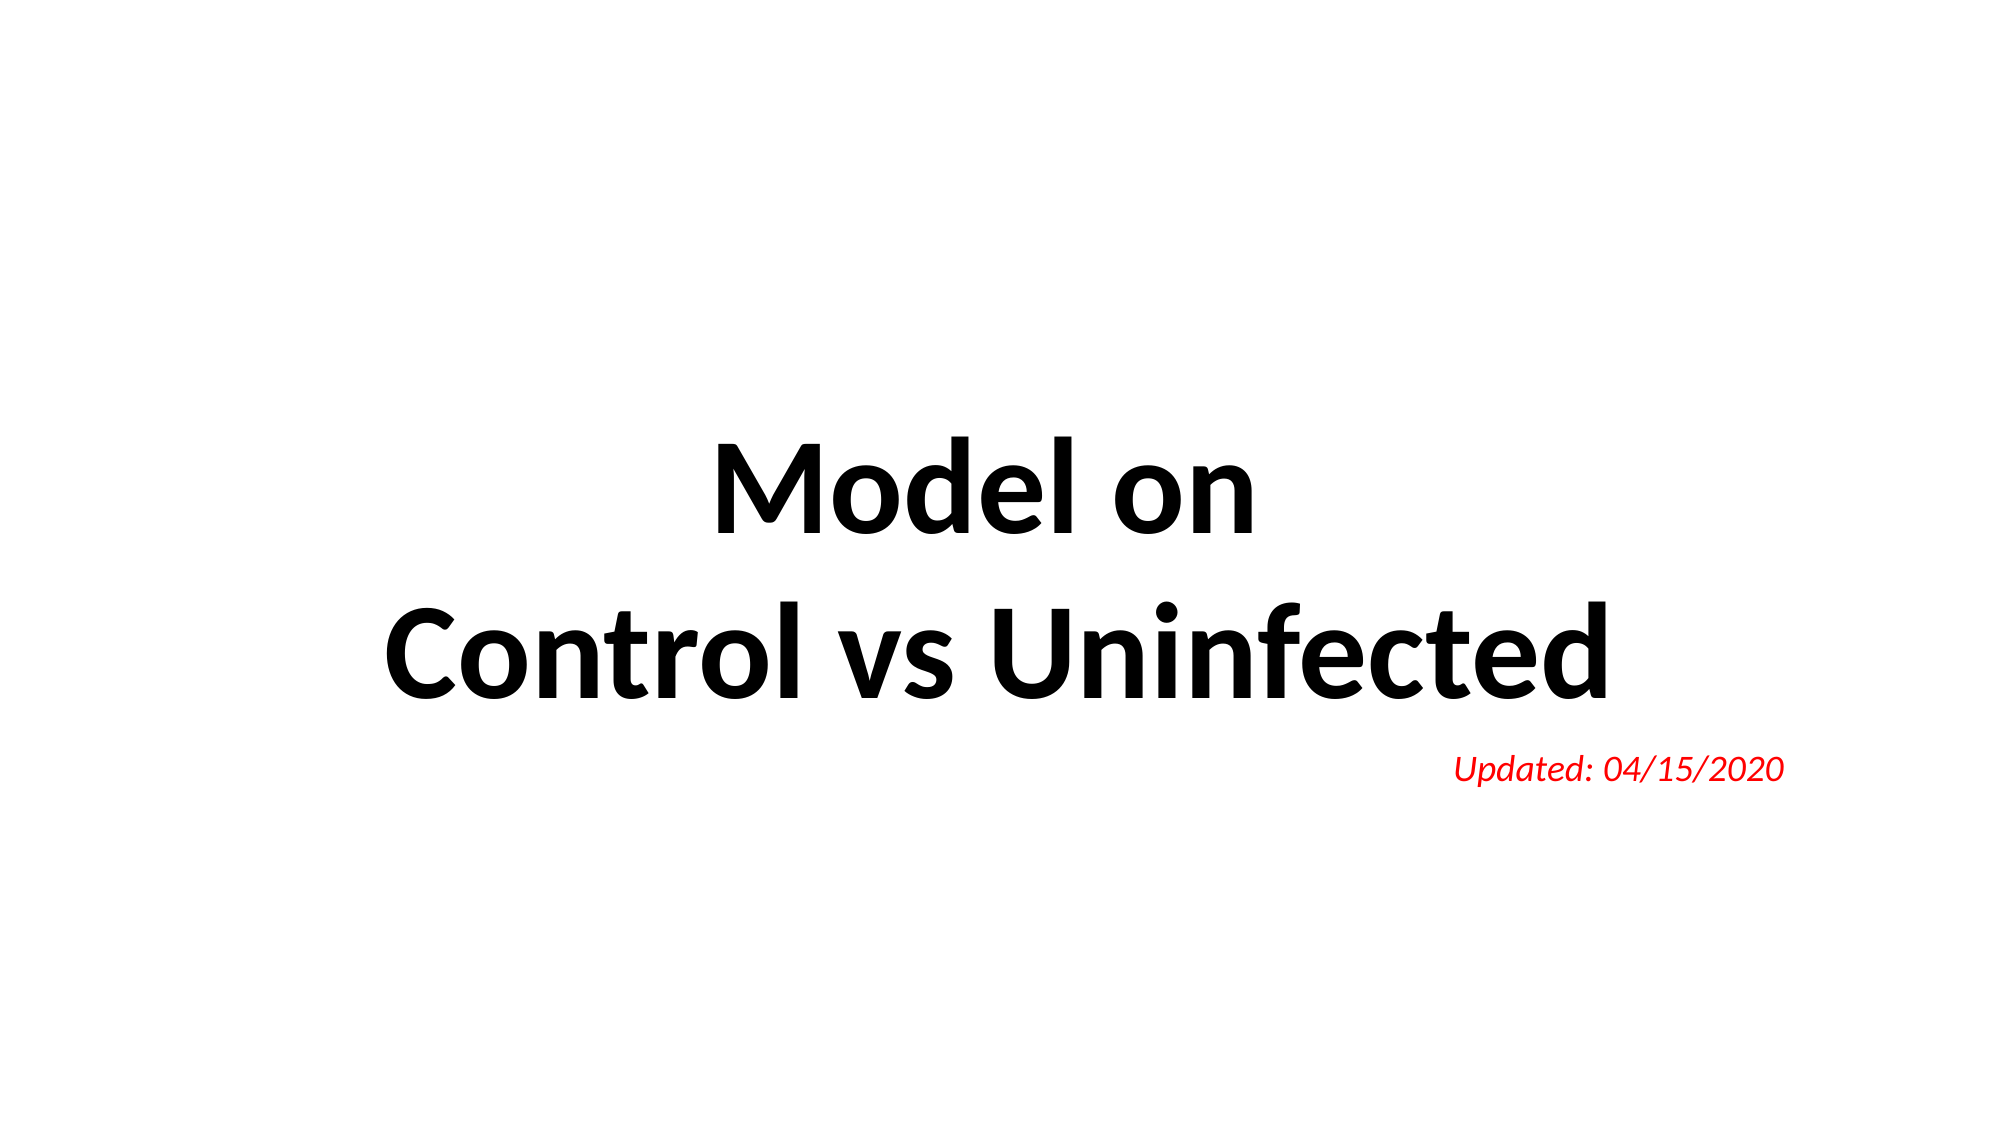

Model on
Control vs Uninfected
Updated: 04/15/2020